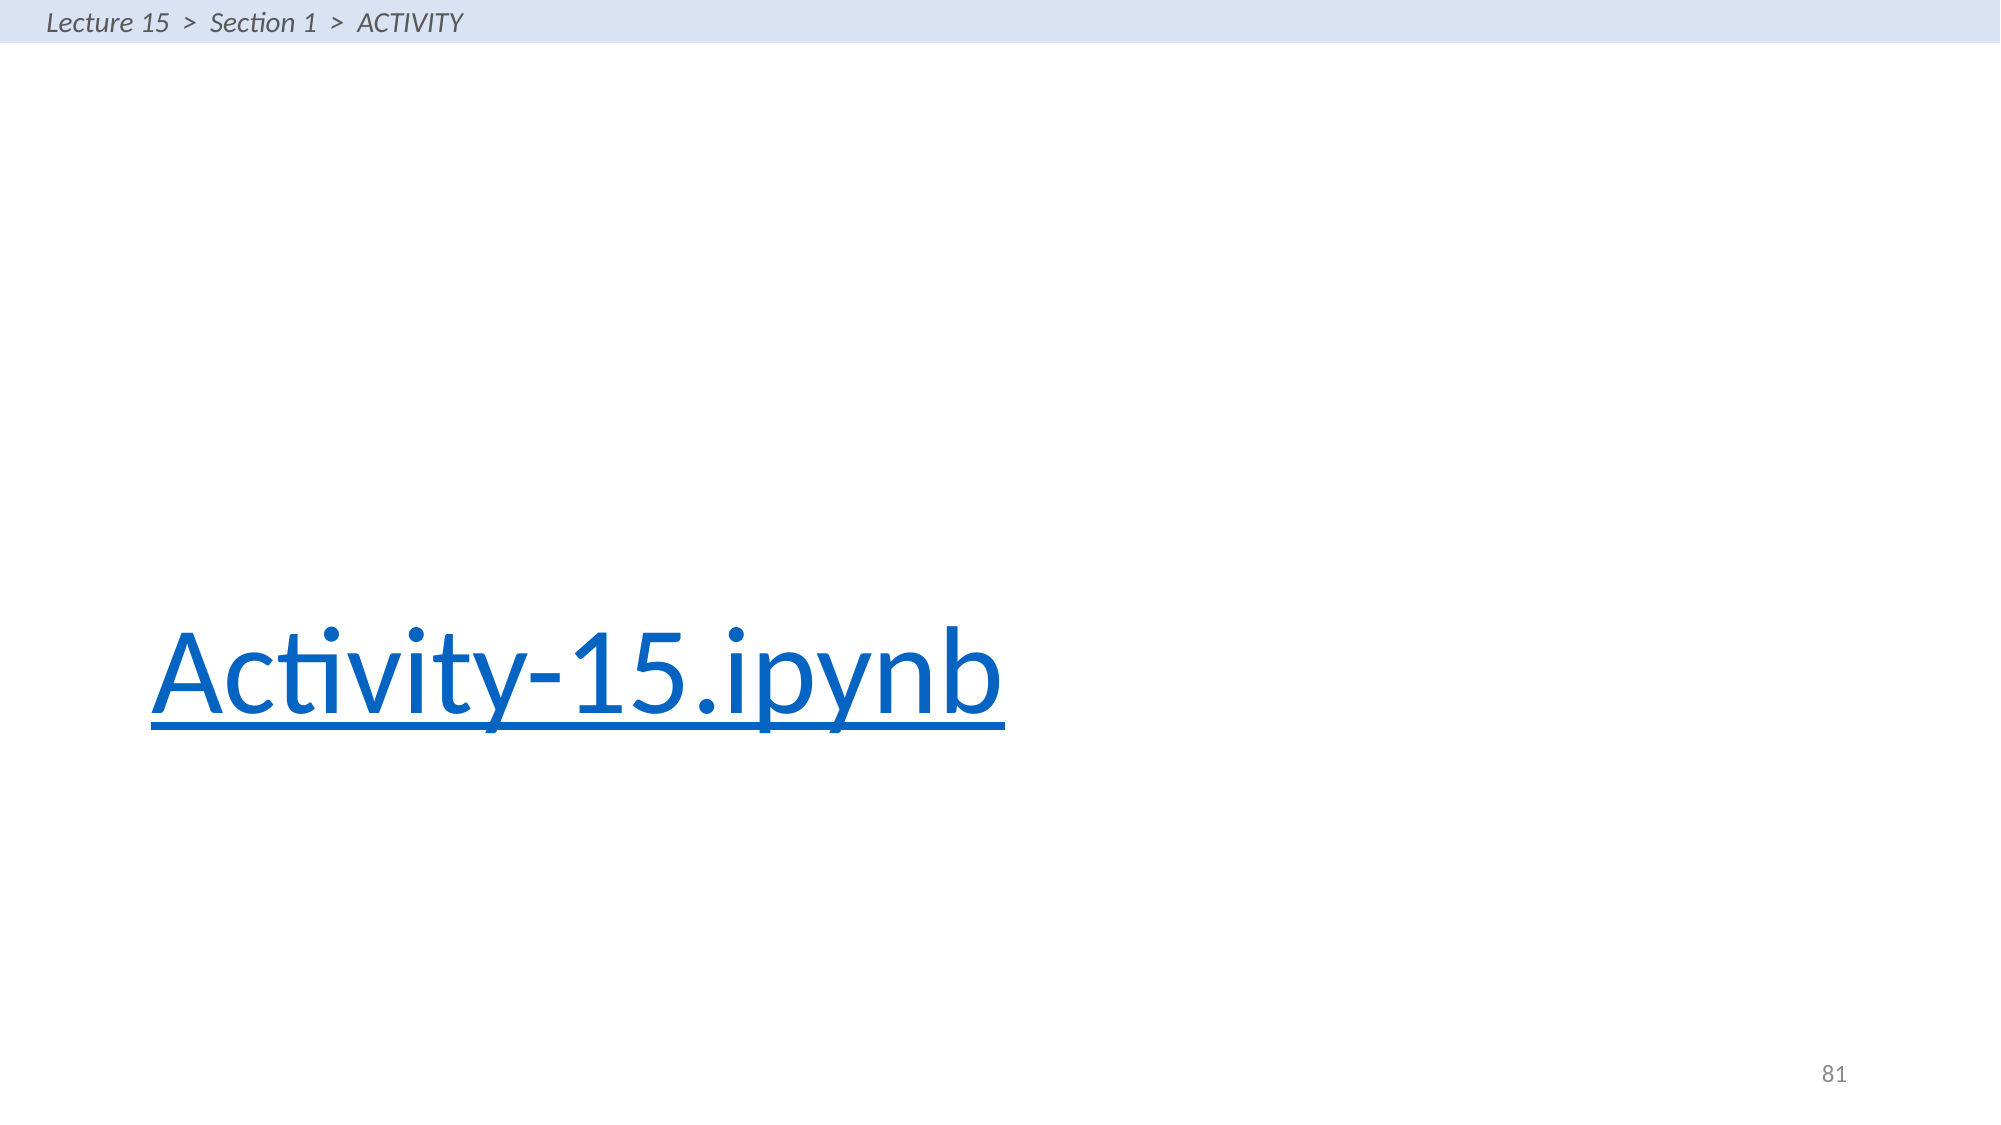

Lecture 15  >  Section 1  >  ACTIVITY
# Activity-15.ipynb
81